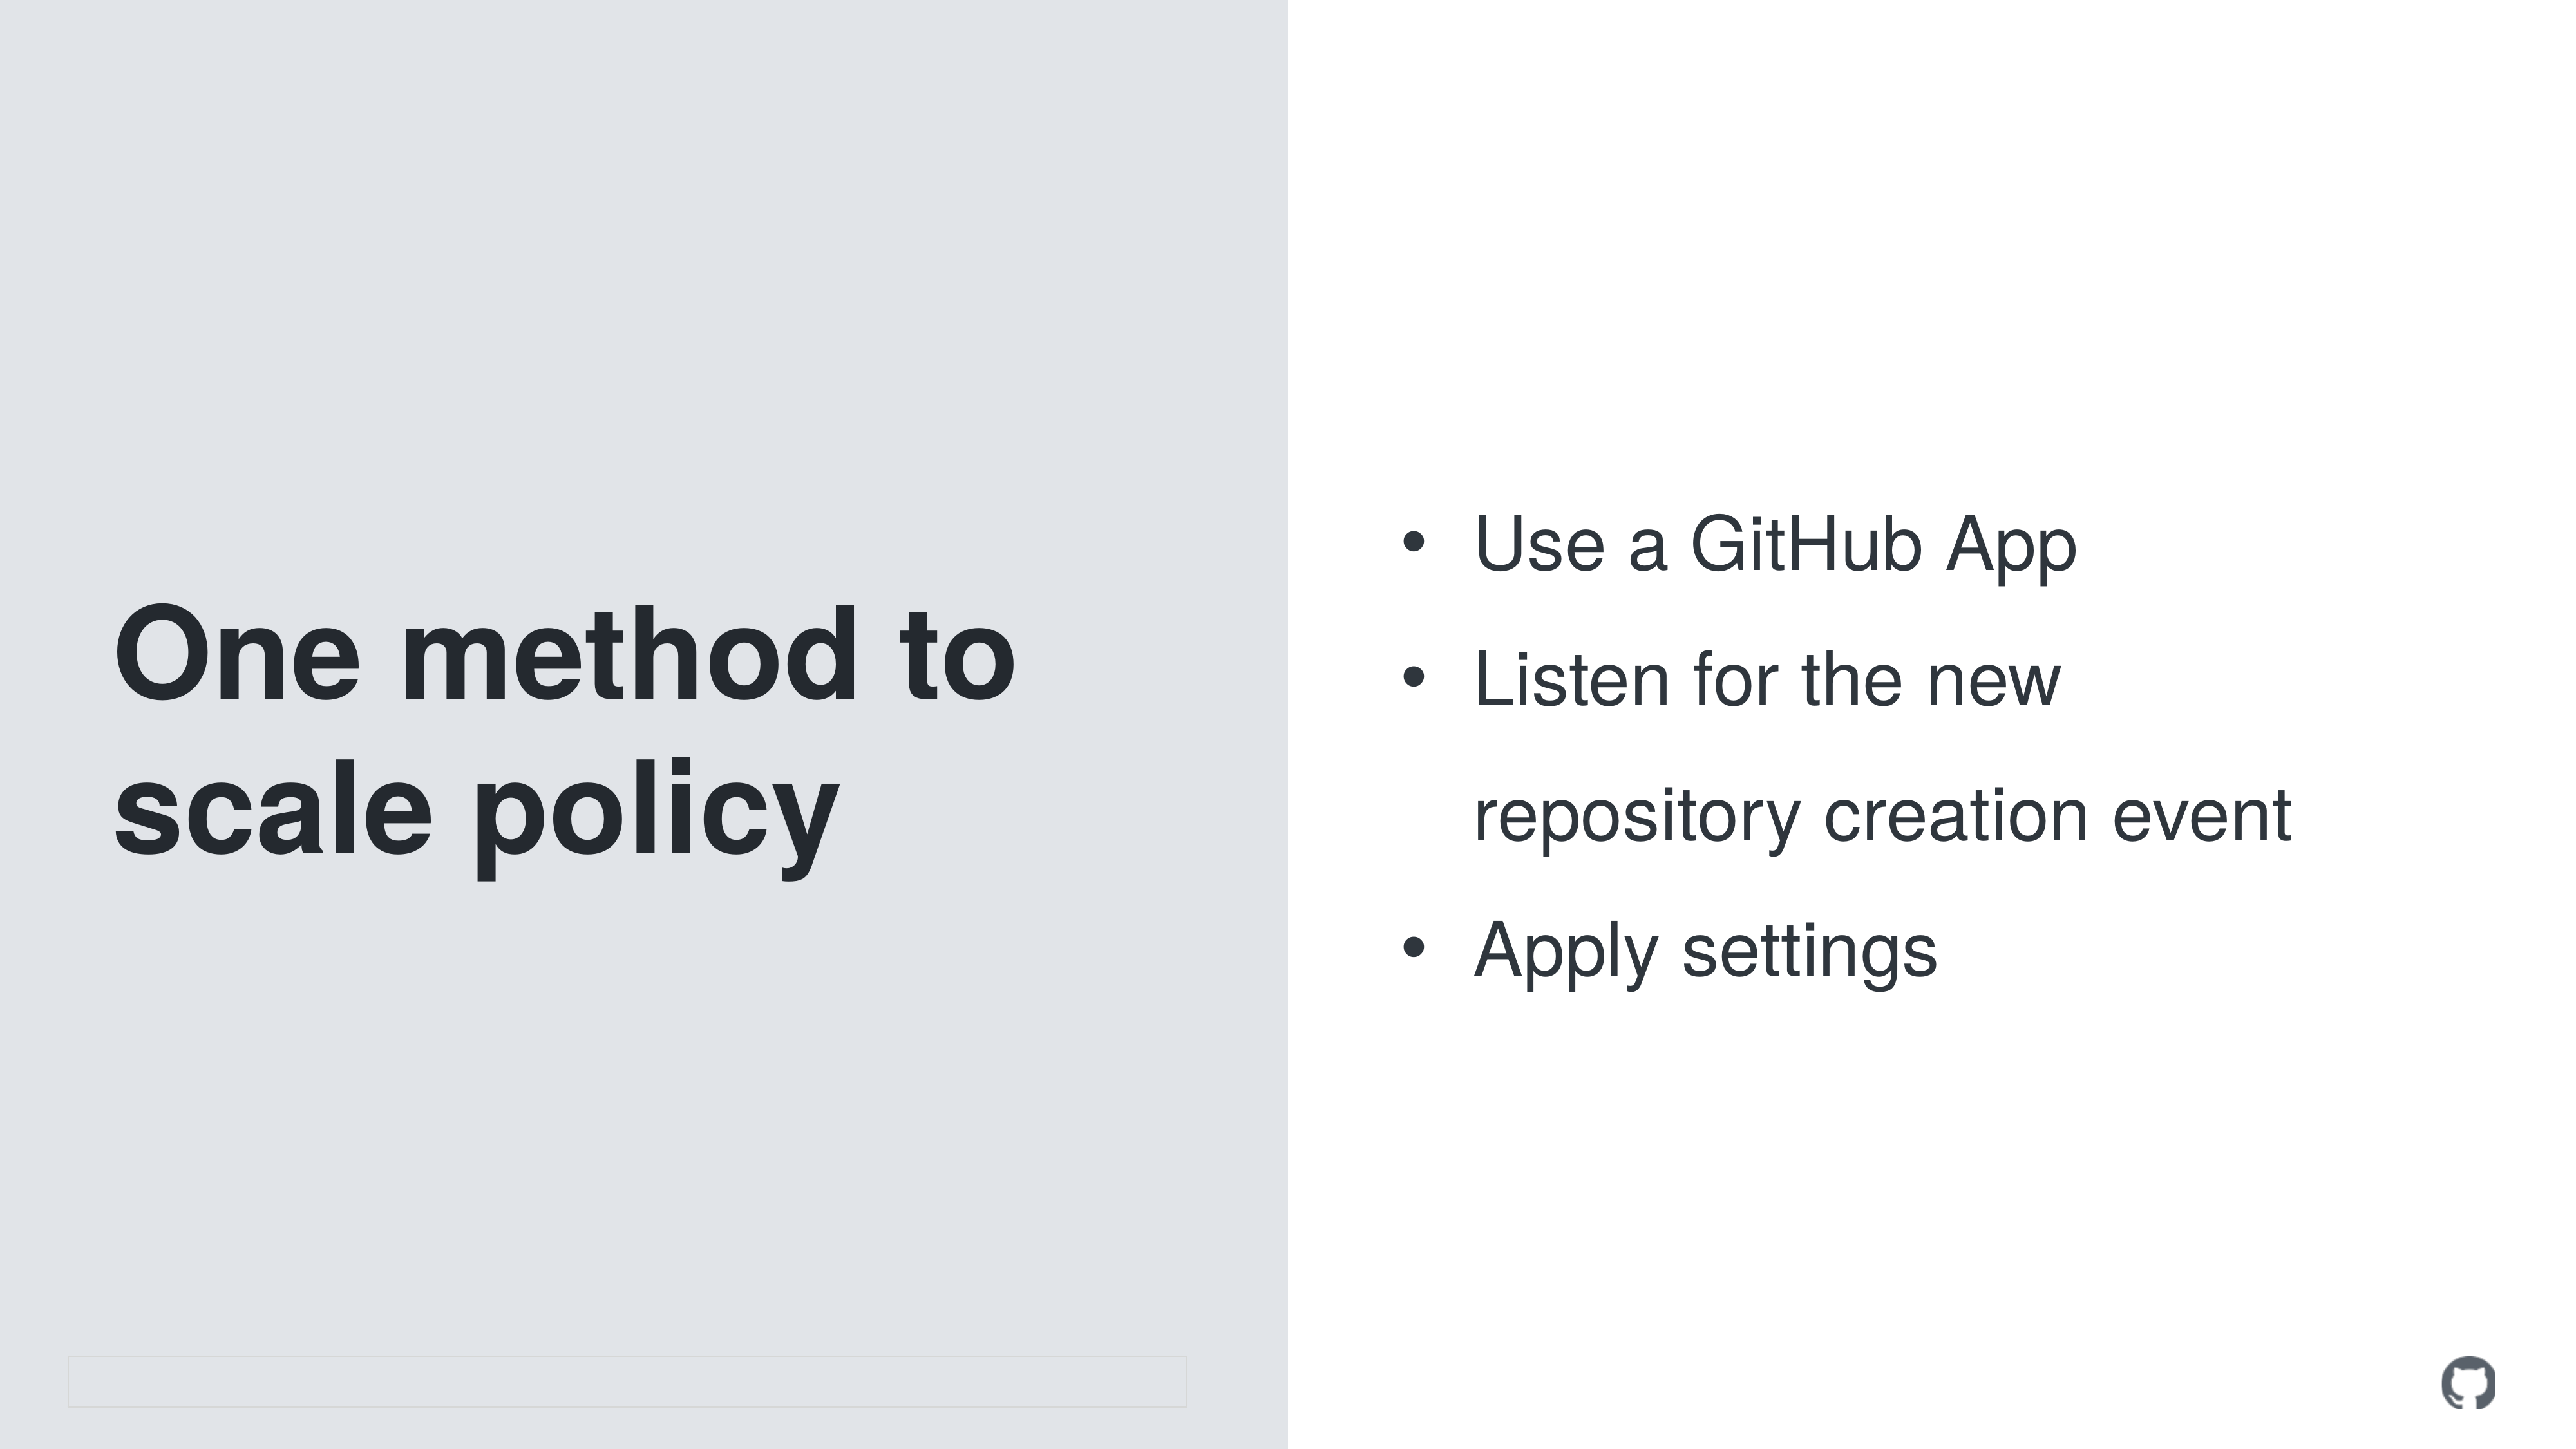

Use a GitHub App
Listen for the new repository creation event
Apply settings
# One method to scale policy